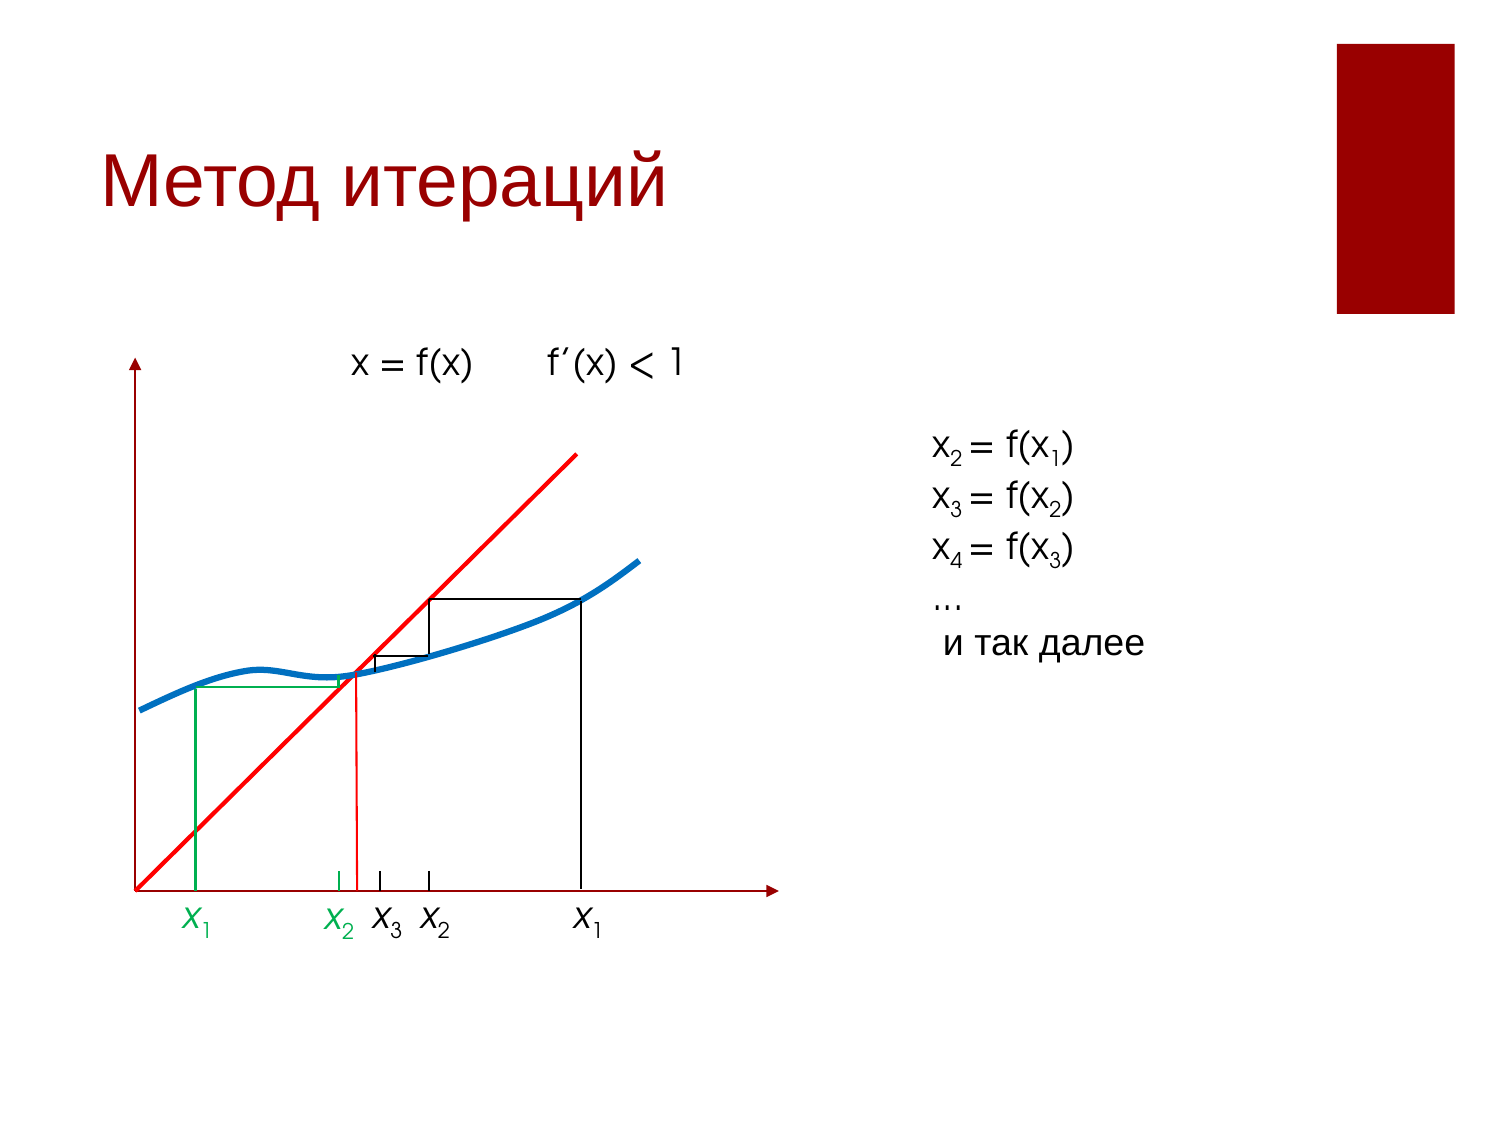

# Метод итераций
x = f(x)       f’(x) < 1
x2 = f(x1)
x3 = f(x2)
x4 = f(x3)
...
 и так далее

x1
x3
x2
x1
x2